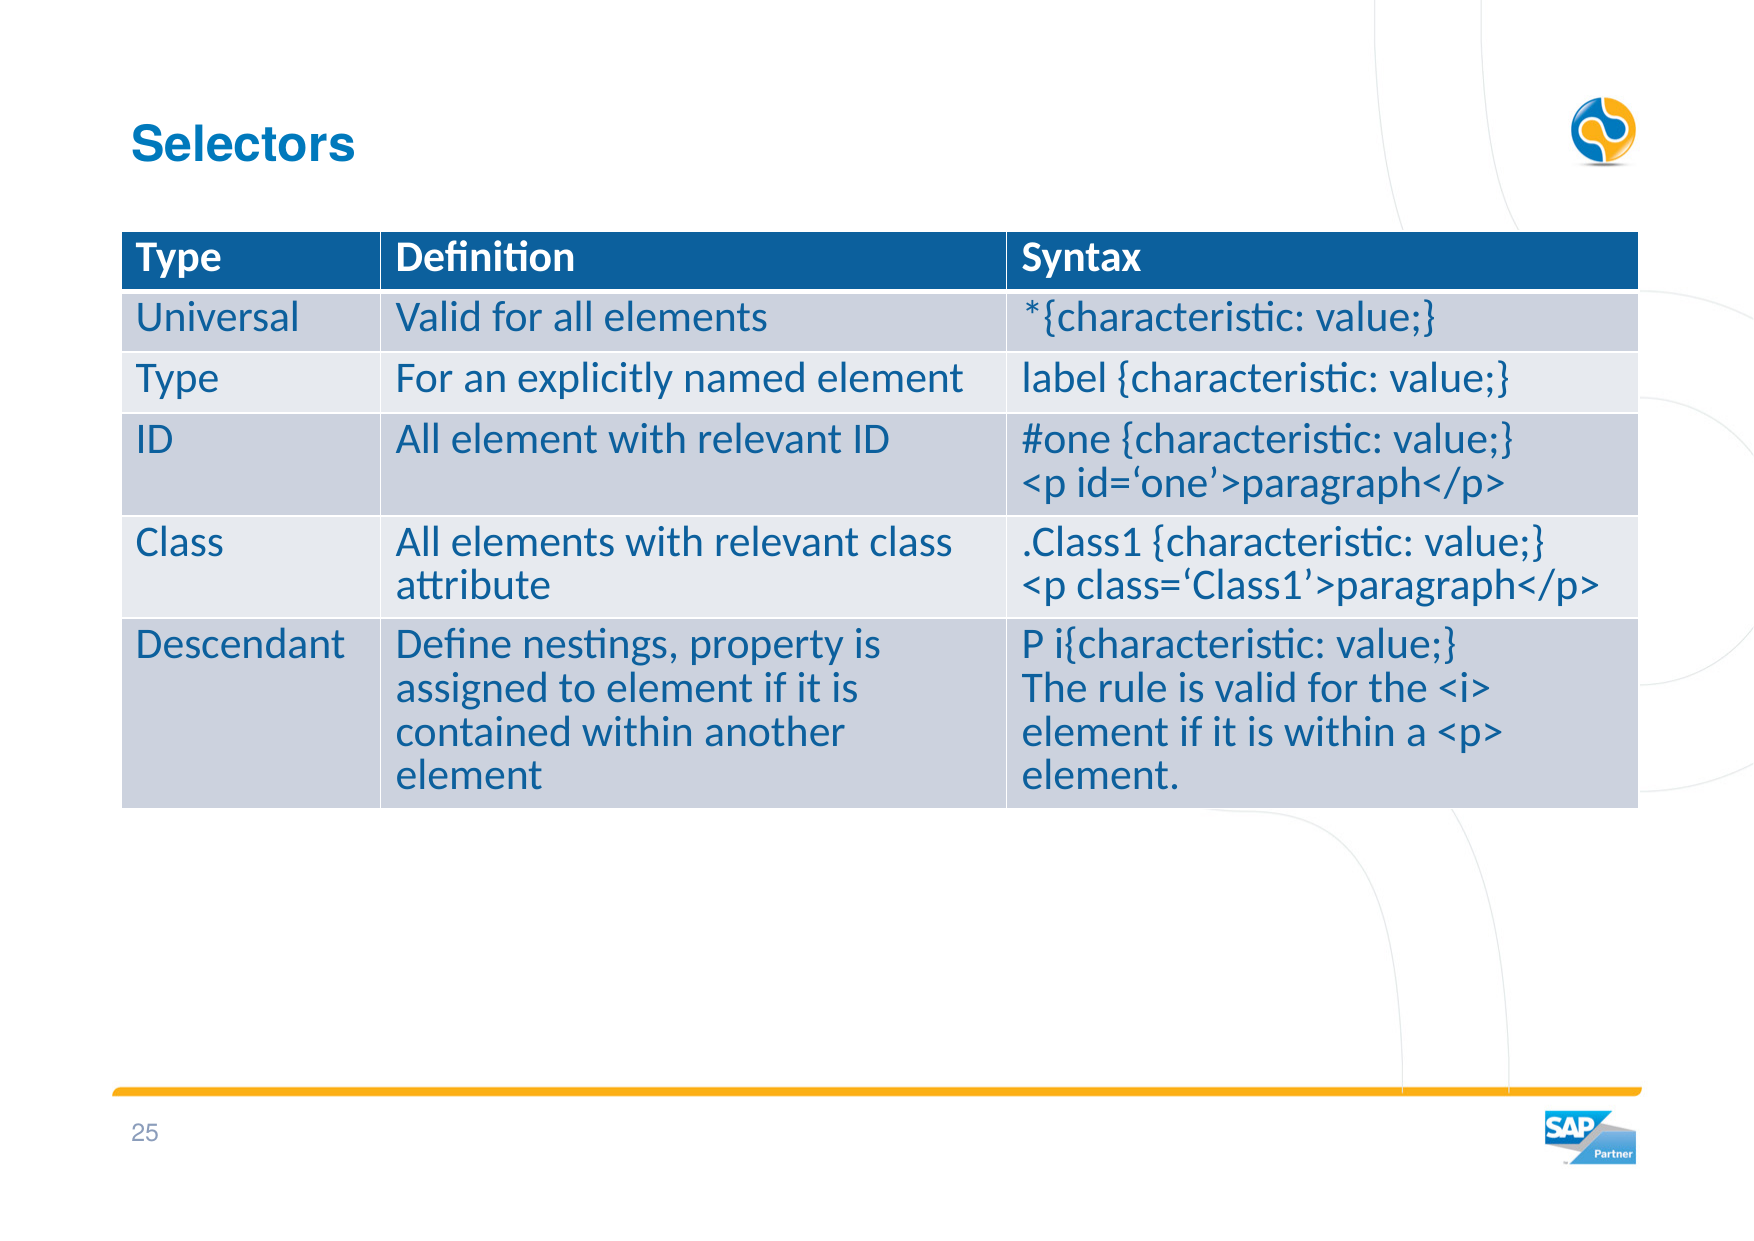

# Selectors
| Type | Definition | Syntax |
| --- | --- | --- |
| Universal | Valid for all elements | \*{characteristic: value;} |
| Type | For an explicitly named element | label {characteristic: value;} |
| ID | All element with relevant ID | #one {characteristic: value;} <p id=‘one’>paragraph</p> |
| Class | All elements with relevant class attribute | .Class1 {characteristic: value;} <p class=‘Class1’>paragraph</p> |
| Descendant | Define nestings, property is assigned to element if it is contained within another element | P i{characteristic: value;} The rule is valid for the <i> element if it is within a <p> element. |
25